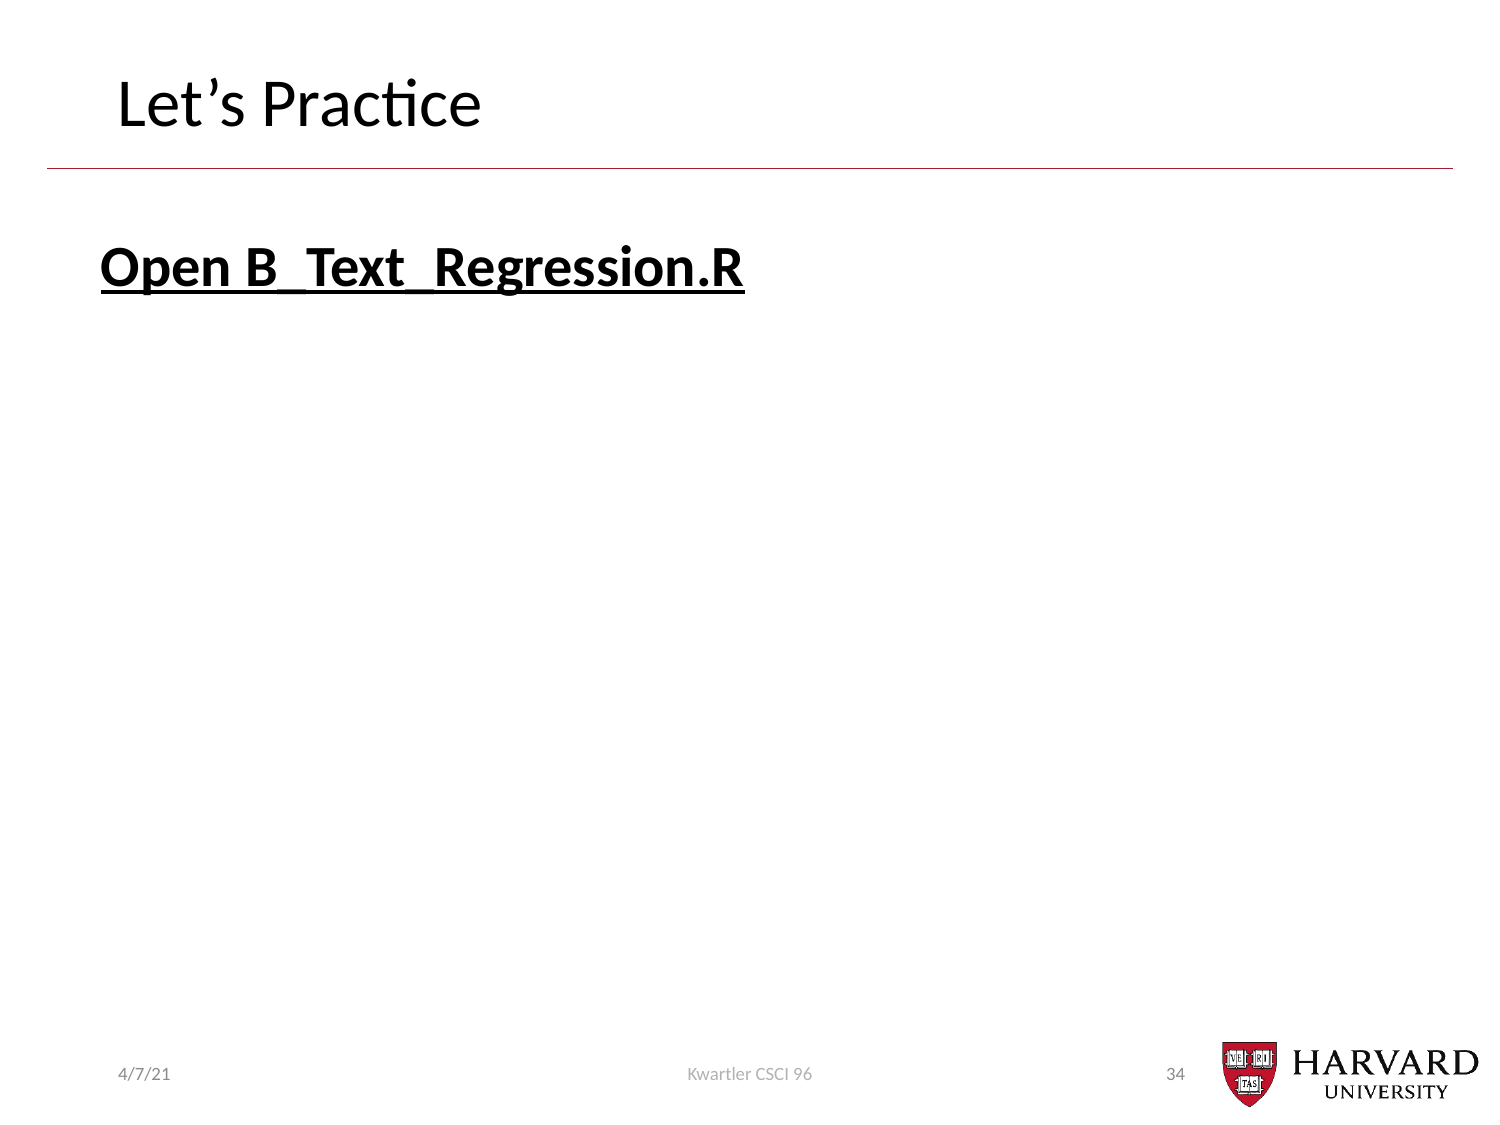

# Let’s Practice
Open B_Text_Regression.R
4/7/21
Kwartler CSCI 96
34